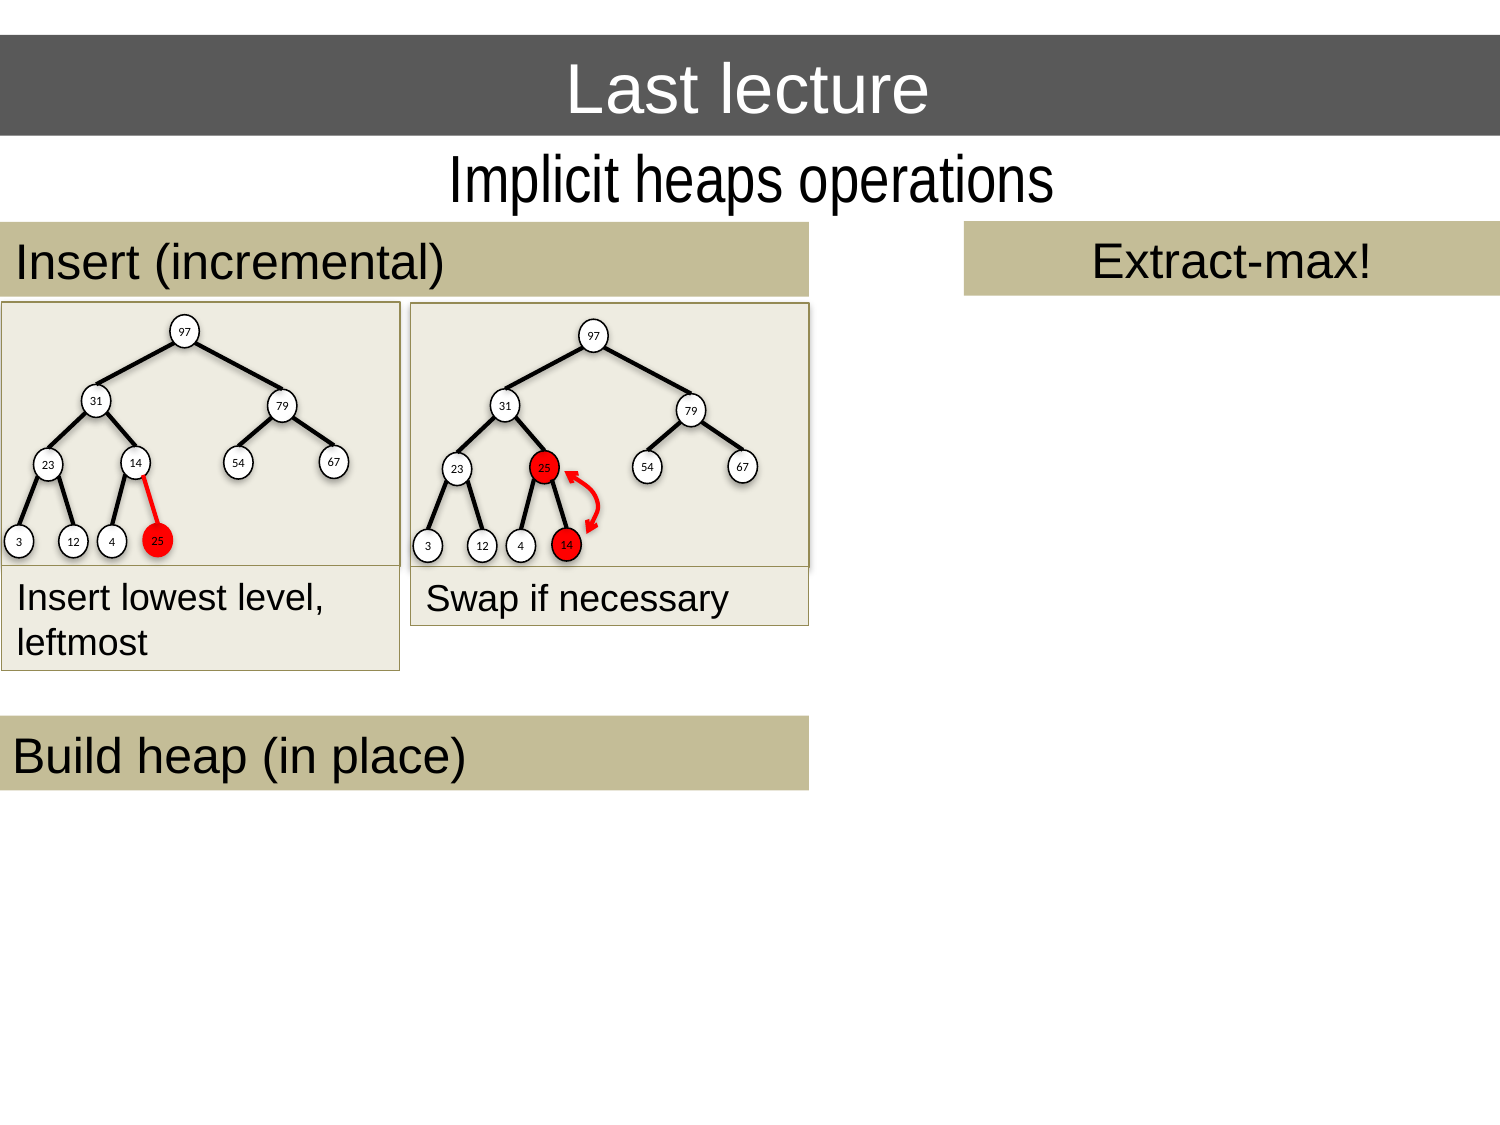

# Last lecture
Implicit heaps operations
Extract-max!
Insert (incremental)

97
31
79
67
54
14
23
3
12
4
97
31
79
67
54
25
23
3
12
4

25
14
Insert lowest level, leftmost
Swap if necessary
Build heap (in place)